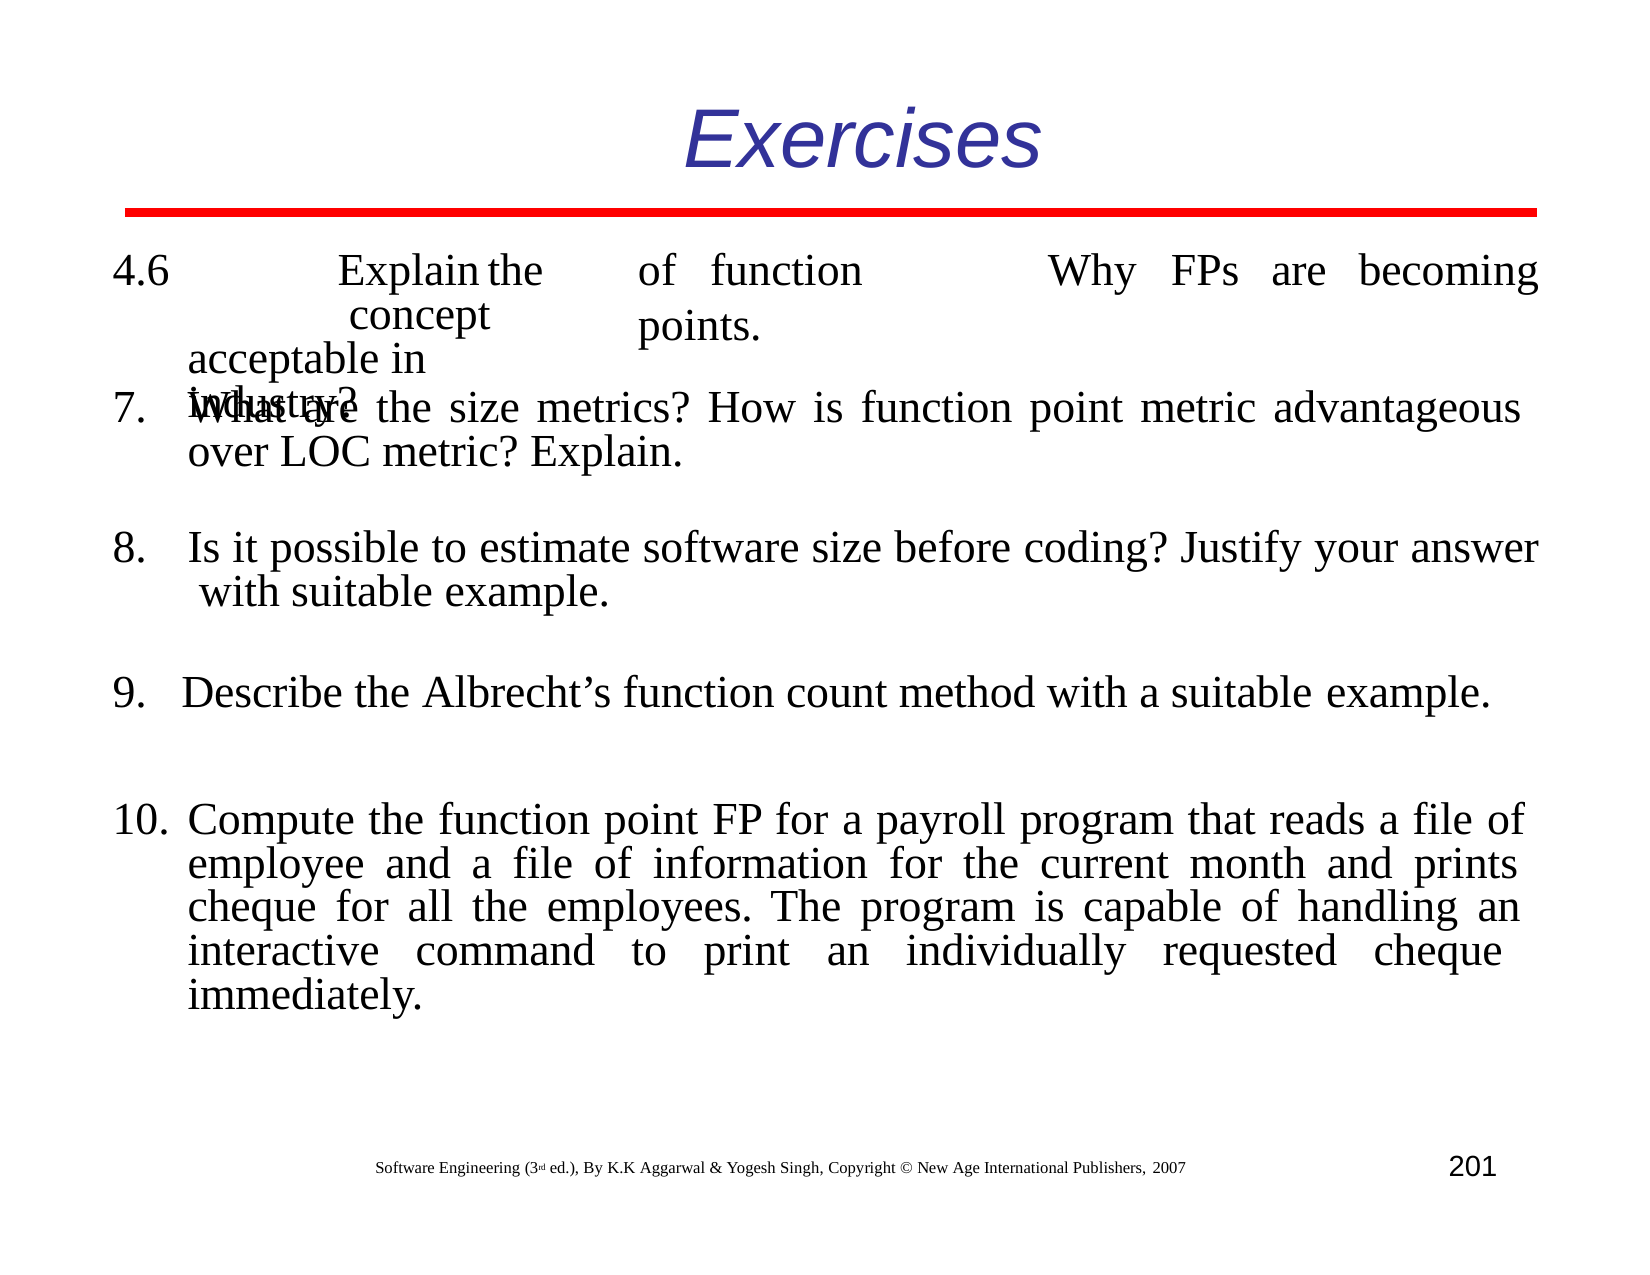

# Exercises

of	function	points.
Why	FPs	are	becoming
4.6		Explain	the 	 concept acceptable in  industry?
What are the size metrics? How is function point metric advantageous  over LOC metric? Explain.

Is it possible to estimate software size before coding? Justify your answer  with suitable example.

Describe the Albrecht’s function count method with a suitable example.

Compute the function point FP for a payroll program that reads a file of  employee and a file of information for the current month and prints  cheque for all the employees. The program is capable of handling an  interactive command to print an individually requested cheque  immediately.
201
Software Engineering (3rd  ed.), By K.K Aggarwal & Yogesh Singh, Copyright © New Age International Publishers, 2007